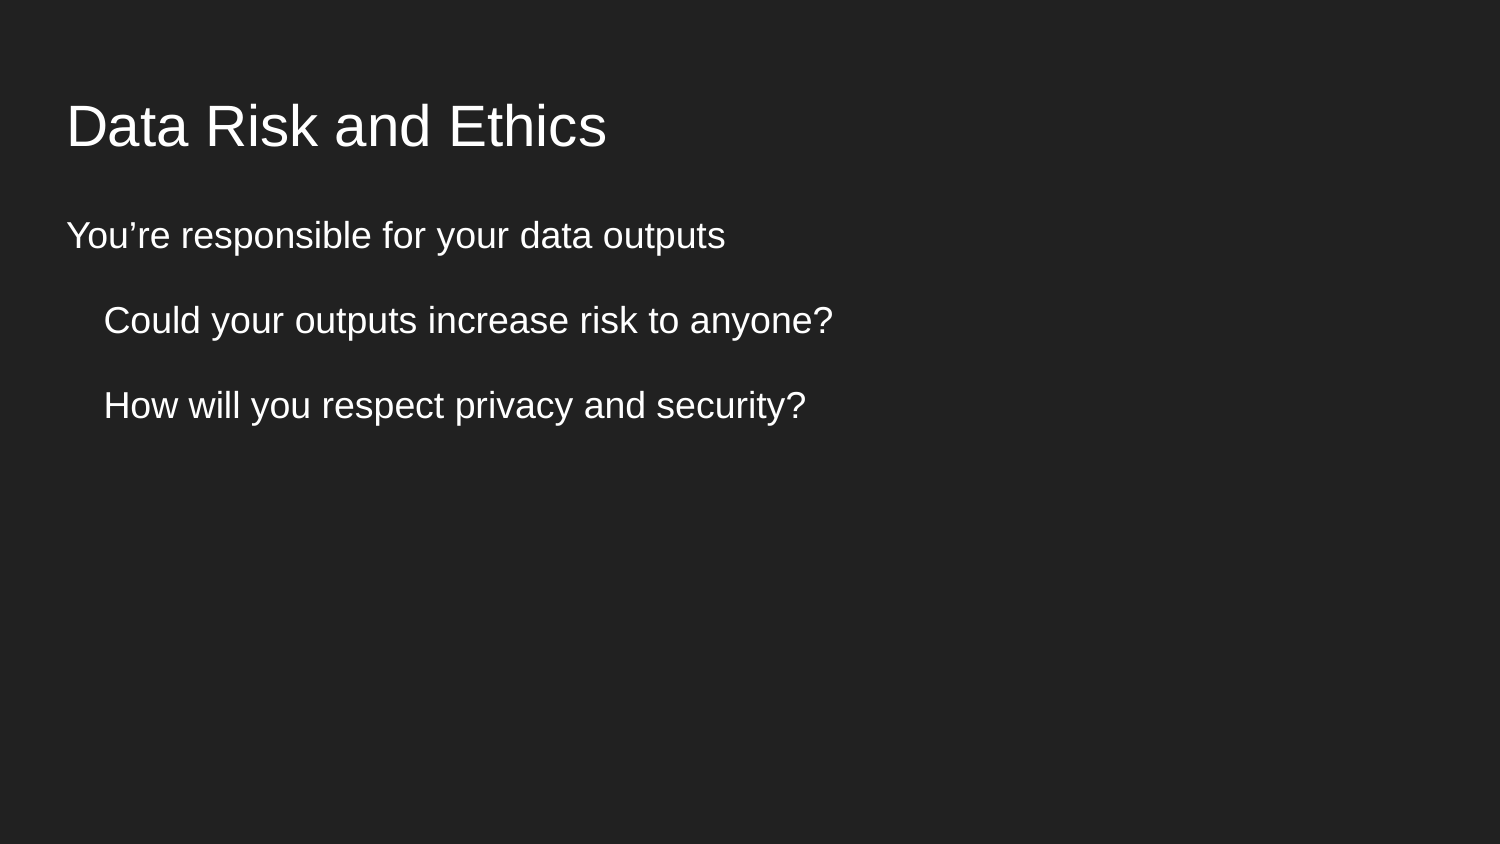

# Data Risk and Ethics
You’re responsible for your data outputs
Could your outputs increase risk to anyone?
How will you respect privacy and security?